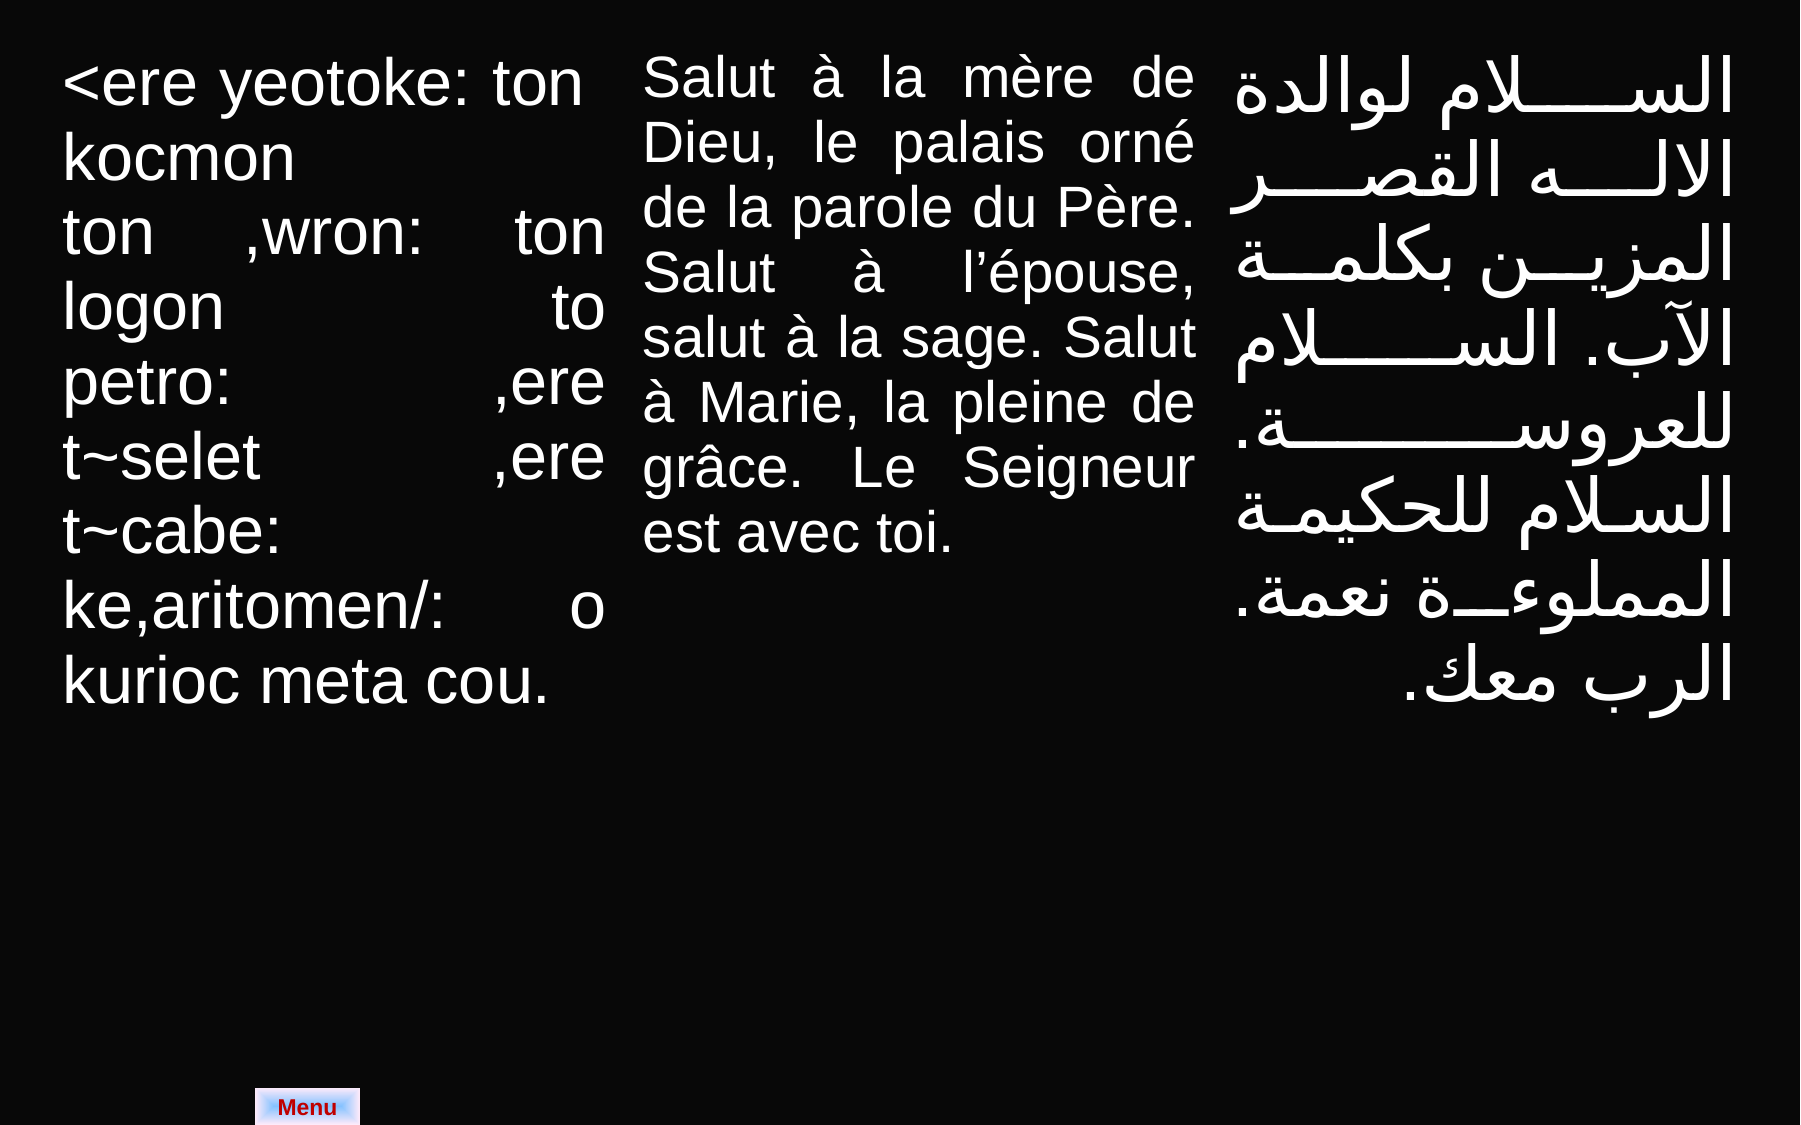

| <ere yeotoke: ton kocmon ton ,wron: ton logon to petro: ,ere t~selet ,ere t~cabe: ke,aritomen/: o kurioc meta cou. | Salut à la mère de Dieu, le palais orné de la parole du Père. Salut à l’épouse, salut à la sage. Salut à Marie, la pleine de grâce. Le Seigneur est avec toi. | السلام لوالدة الاله القصر المزين بكلمة الآب. السلام للعروسة. السلام للحكيمة المملوءة نعمة. الرب معك. |
| --- | --- | --- |

Menu